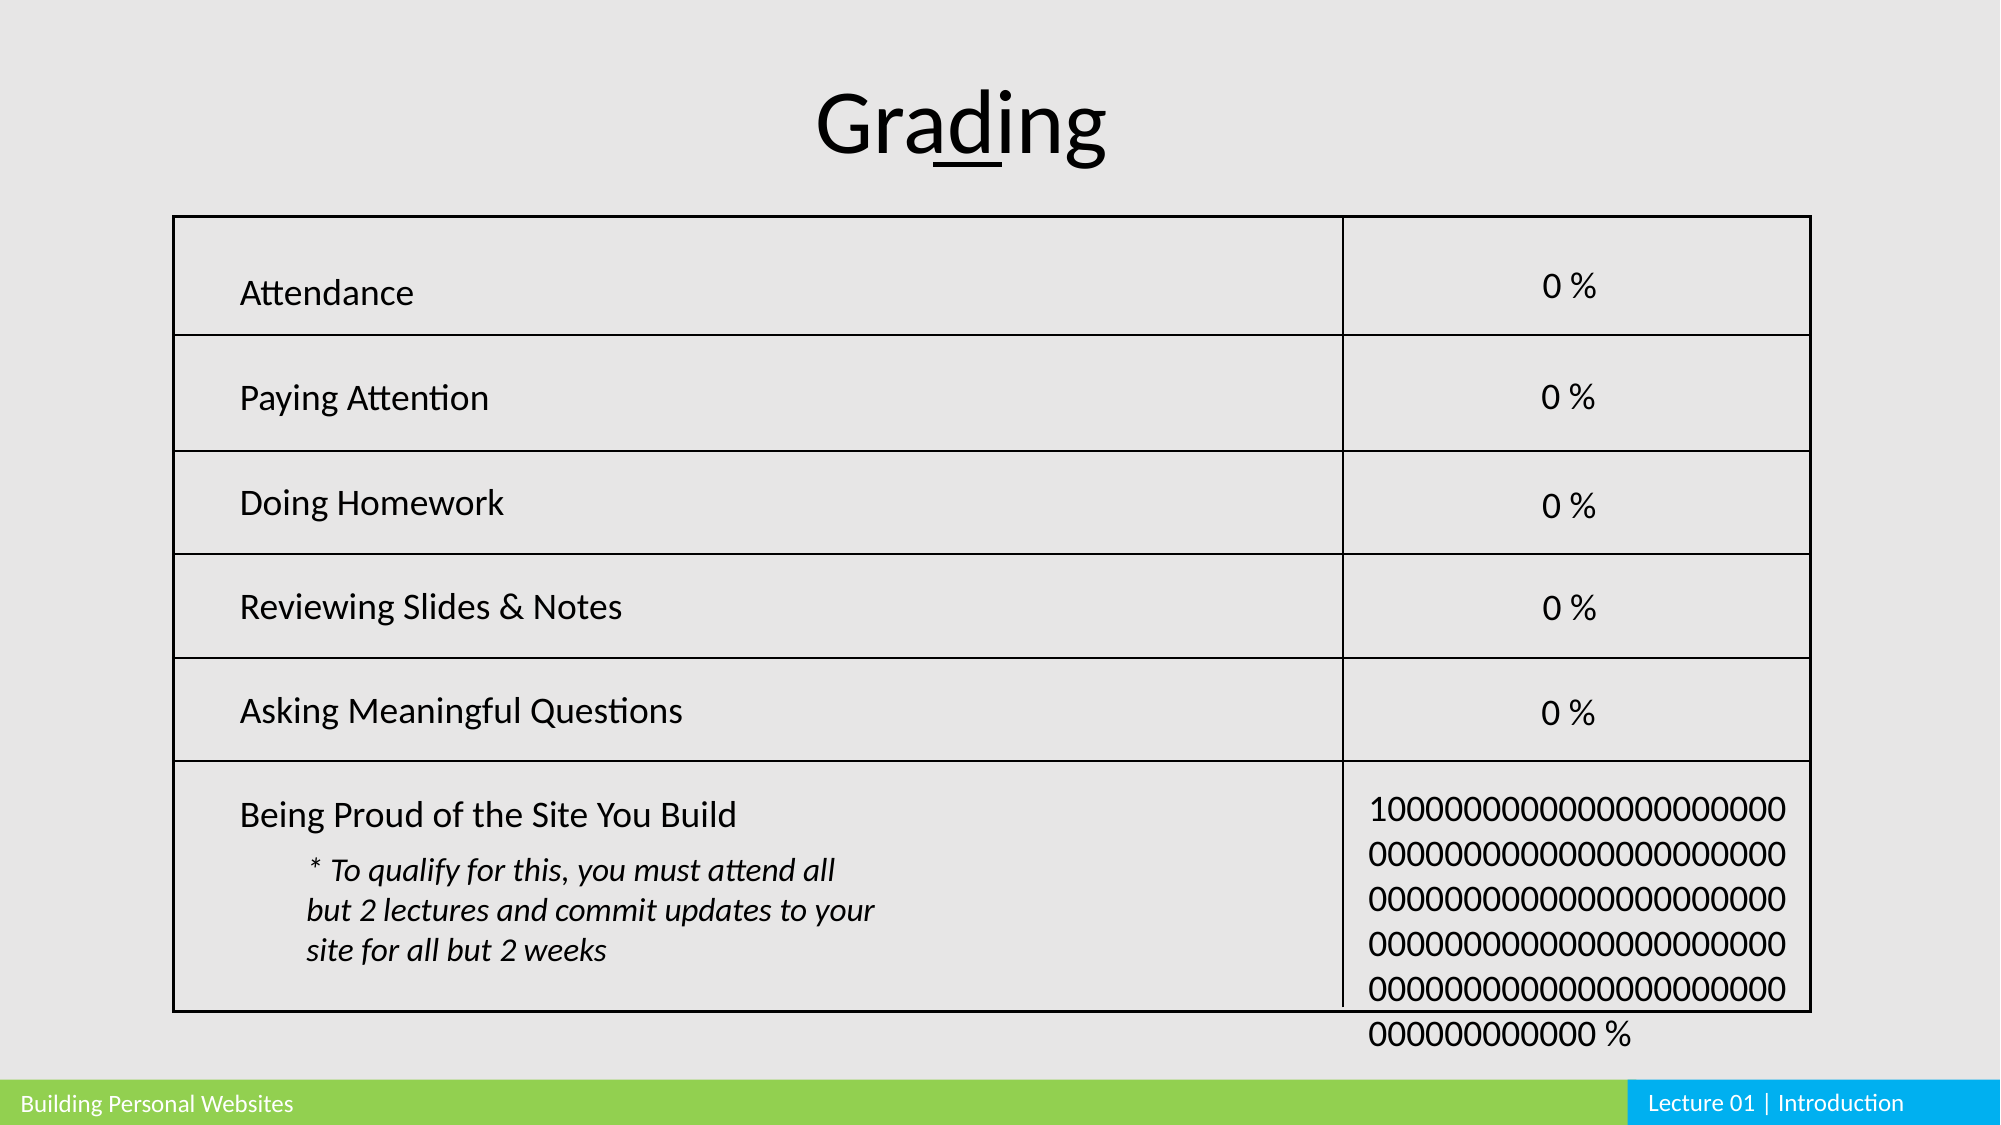

Grading

0 %
Attendance
0 %
Paying Attention
Doing Homework
0 %
Reviewing Slides & Notes
0 %
Asking Meaningful Questions
0 %
10000000000000000000000000000000000000000000000000000000000000000000000000000000000000000000000000000000000000000000000000 %
Being Proud of the Site You Build
* To qualify for this, you must attend all but 2 lectures and commit updates to your site for all but 2 weeks
Lecture 01 | Introduction

Building Personal Websites